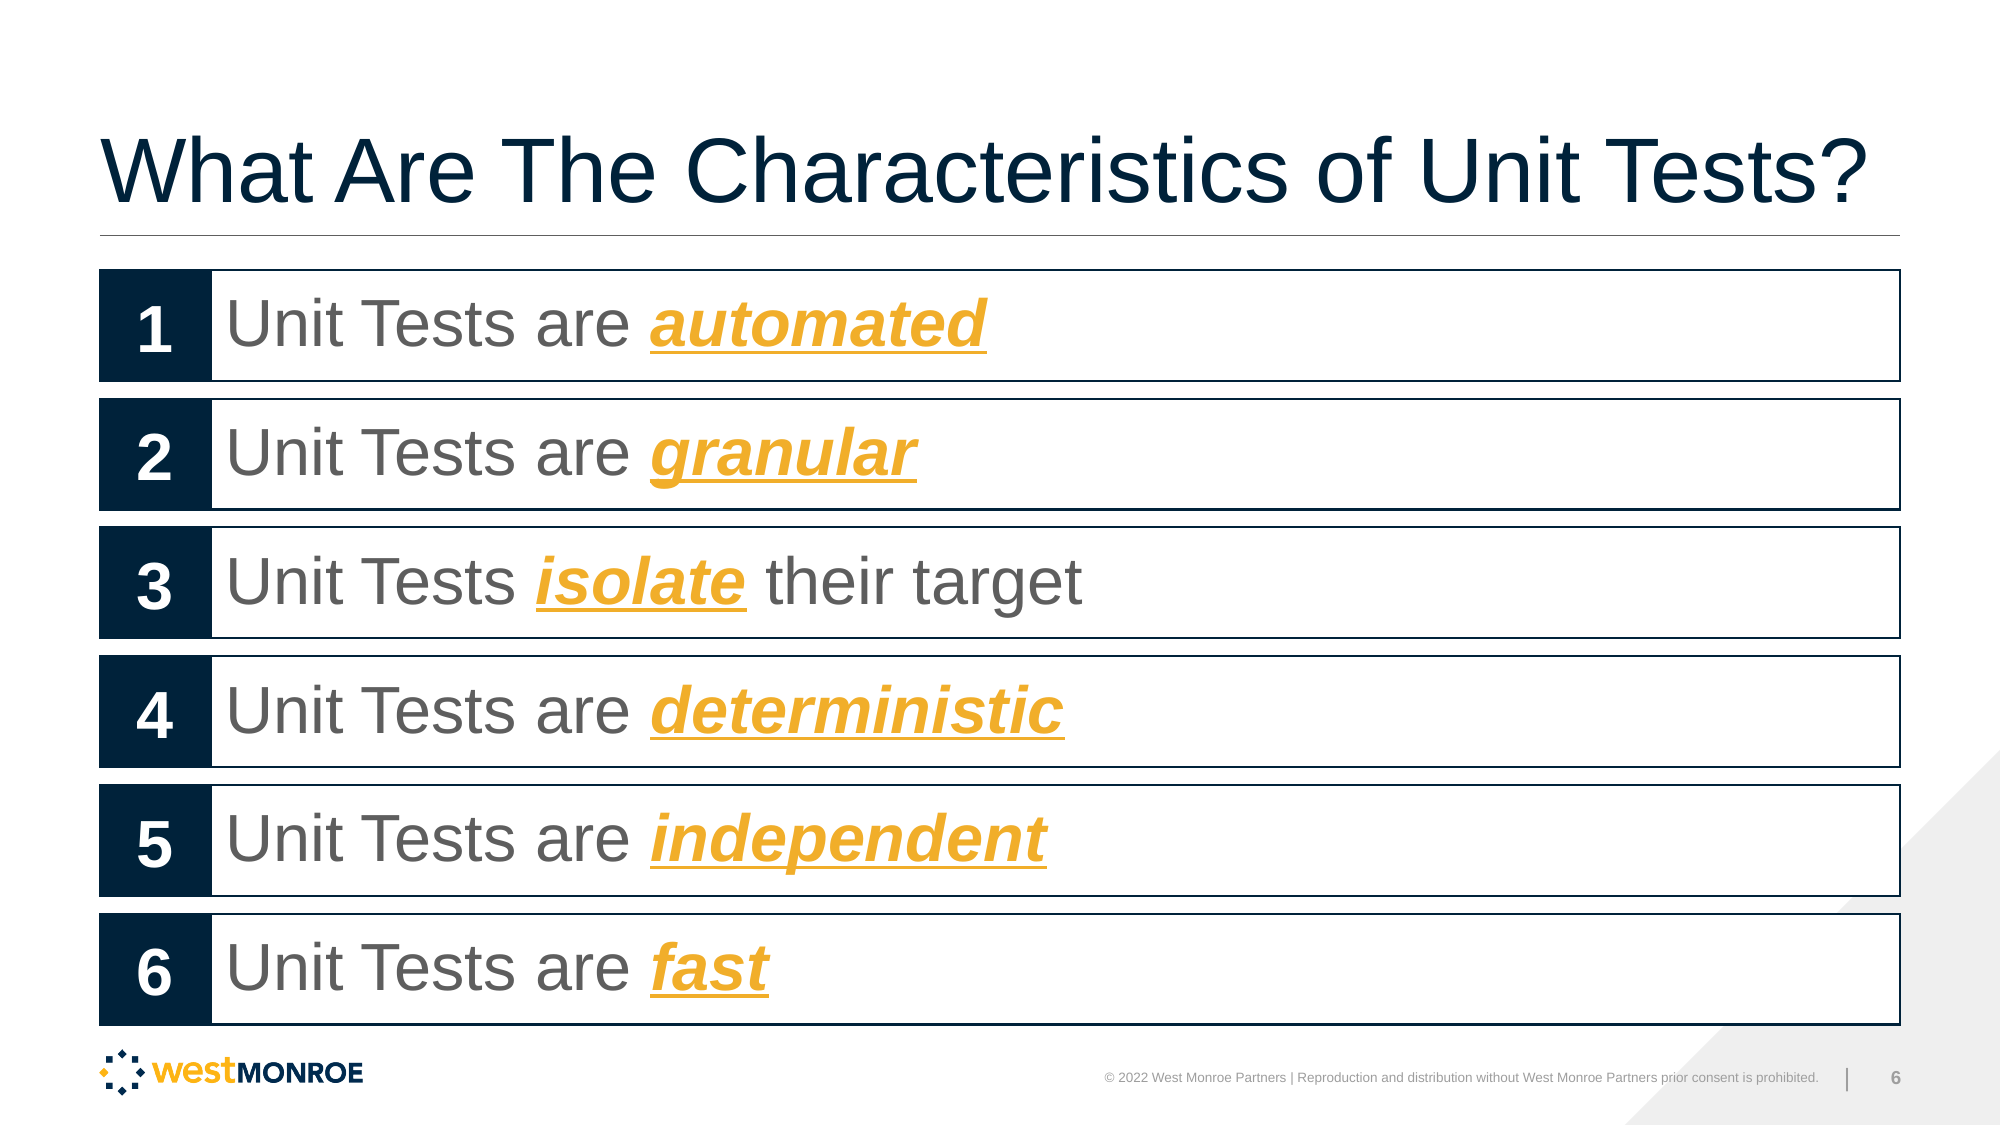

# What Are The Characteristics of Unit Tests?
1
Unit Tests are automated
2
Unit Tests are granular
3
Unit Tests isolate their target
4
Unit Tests are deterministic
5
Unit Tests are independent
6
Unit Tests are fast
© 2022 West Monroe Partners | Reproduction and distribution without West Monroe Partners prior consent is prohibited.
|
6